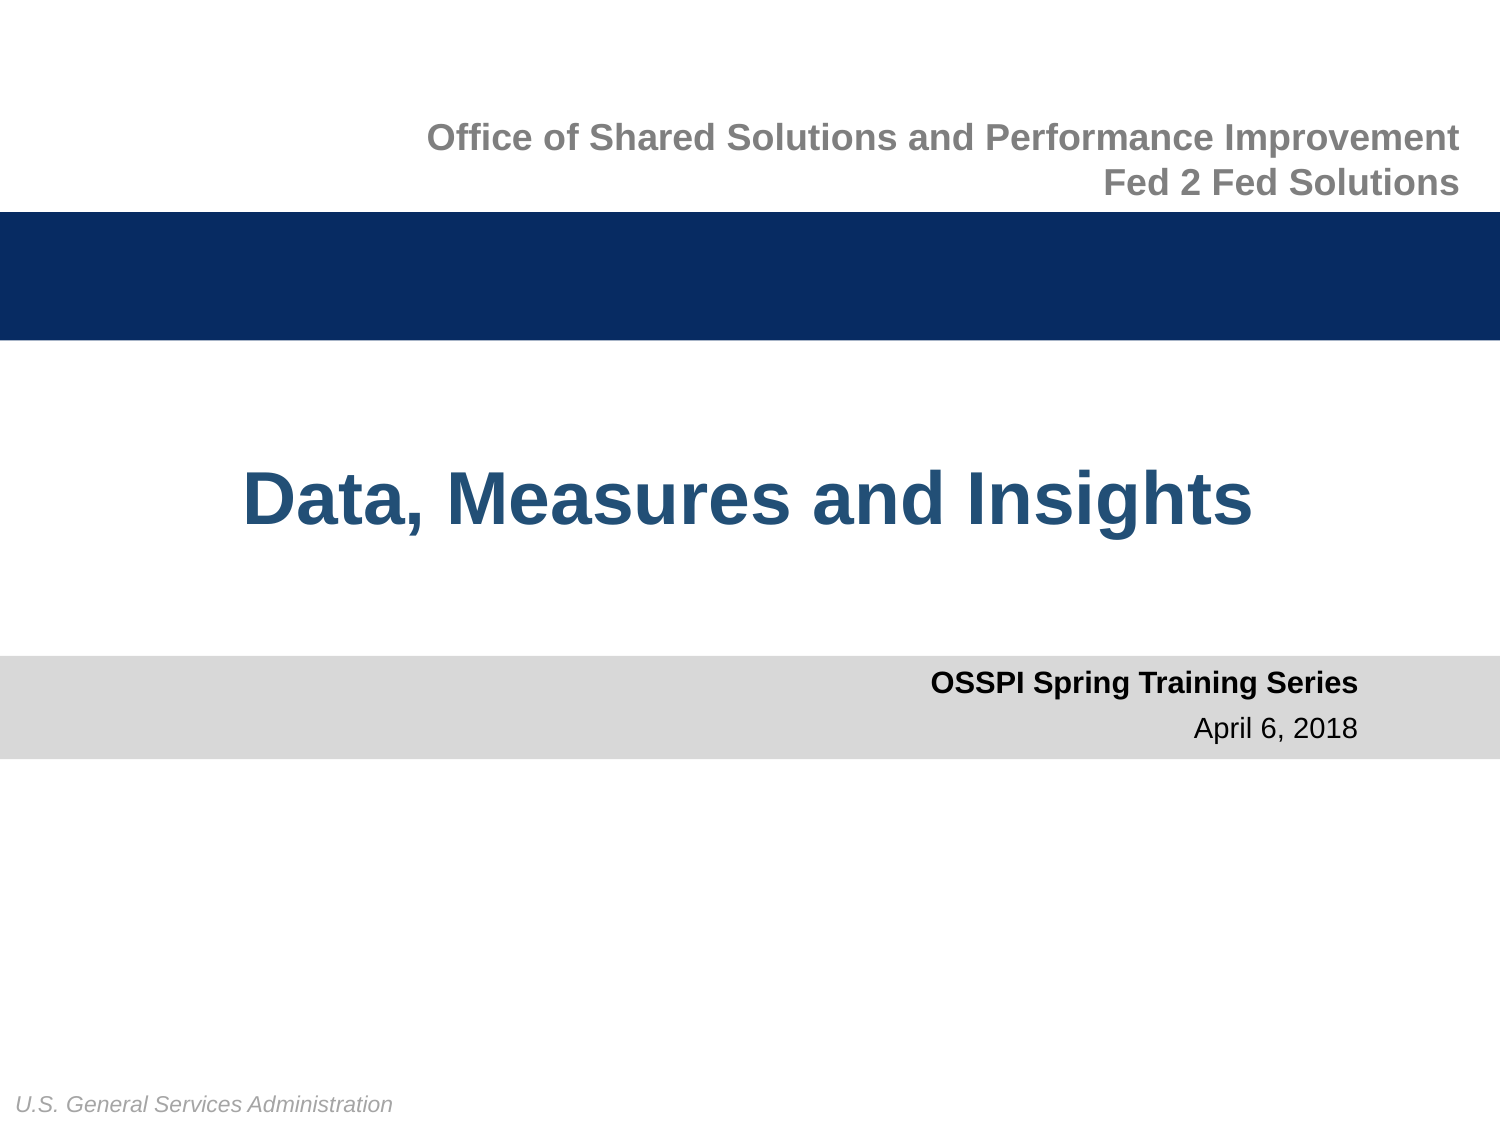

Data, Measures and Insights

OSSPI Spring Training Series
April 6, 2018